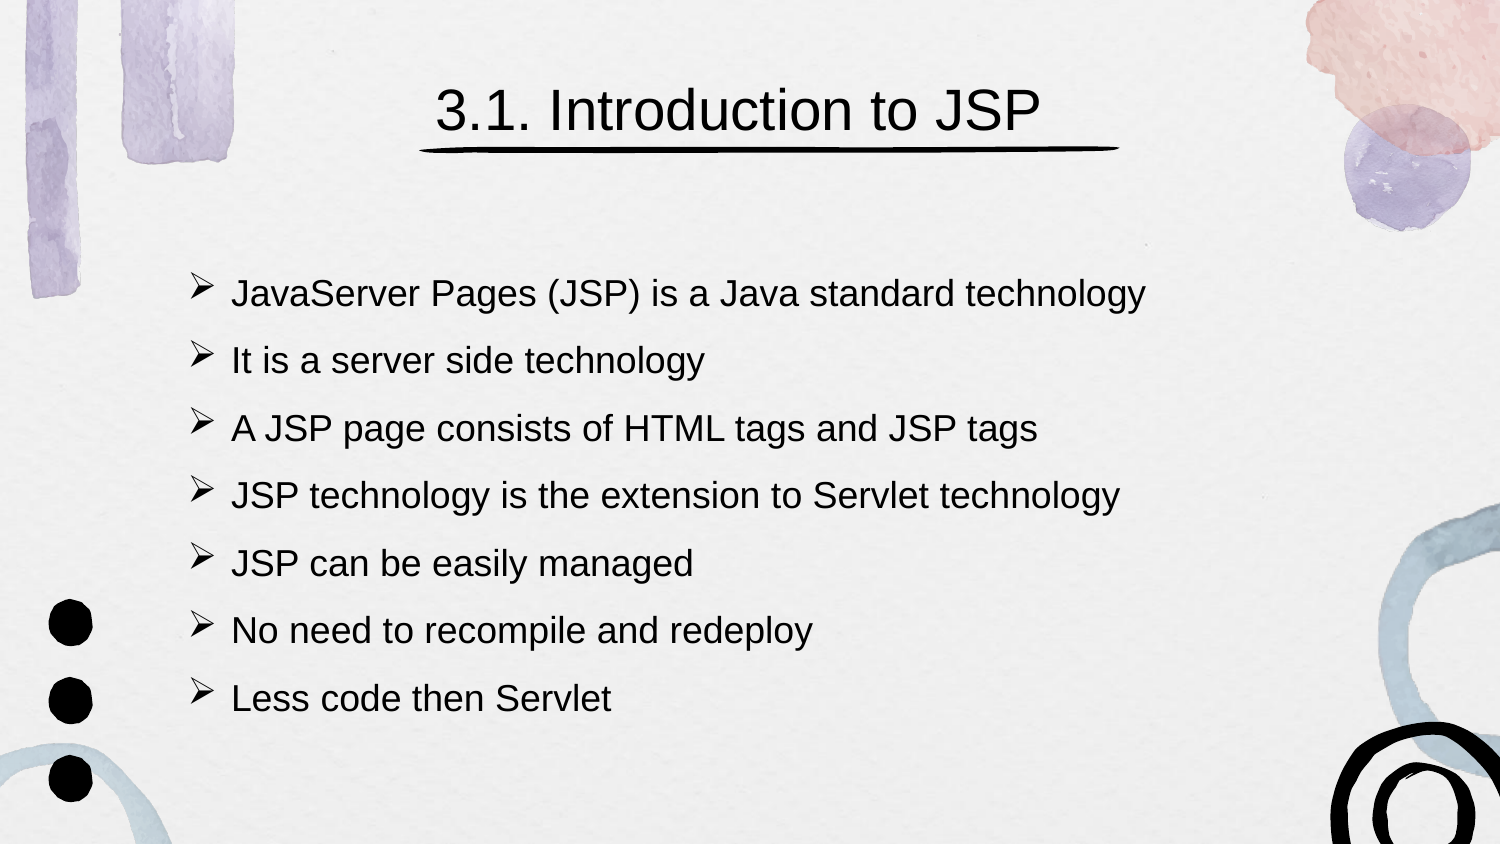

# 3.1. Introduction to JSP

JavaServer Pages (JSP) is a Java standard technology
It is a server side technology
A JSP page consists of HTML tags and JSP tags
JSP technology is the extension to Servlet technology
JSP can be easily managed
No need to recompile and redeploy
Less code then Servlet